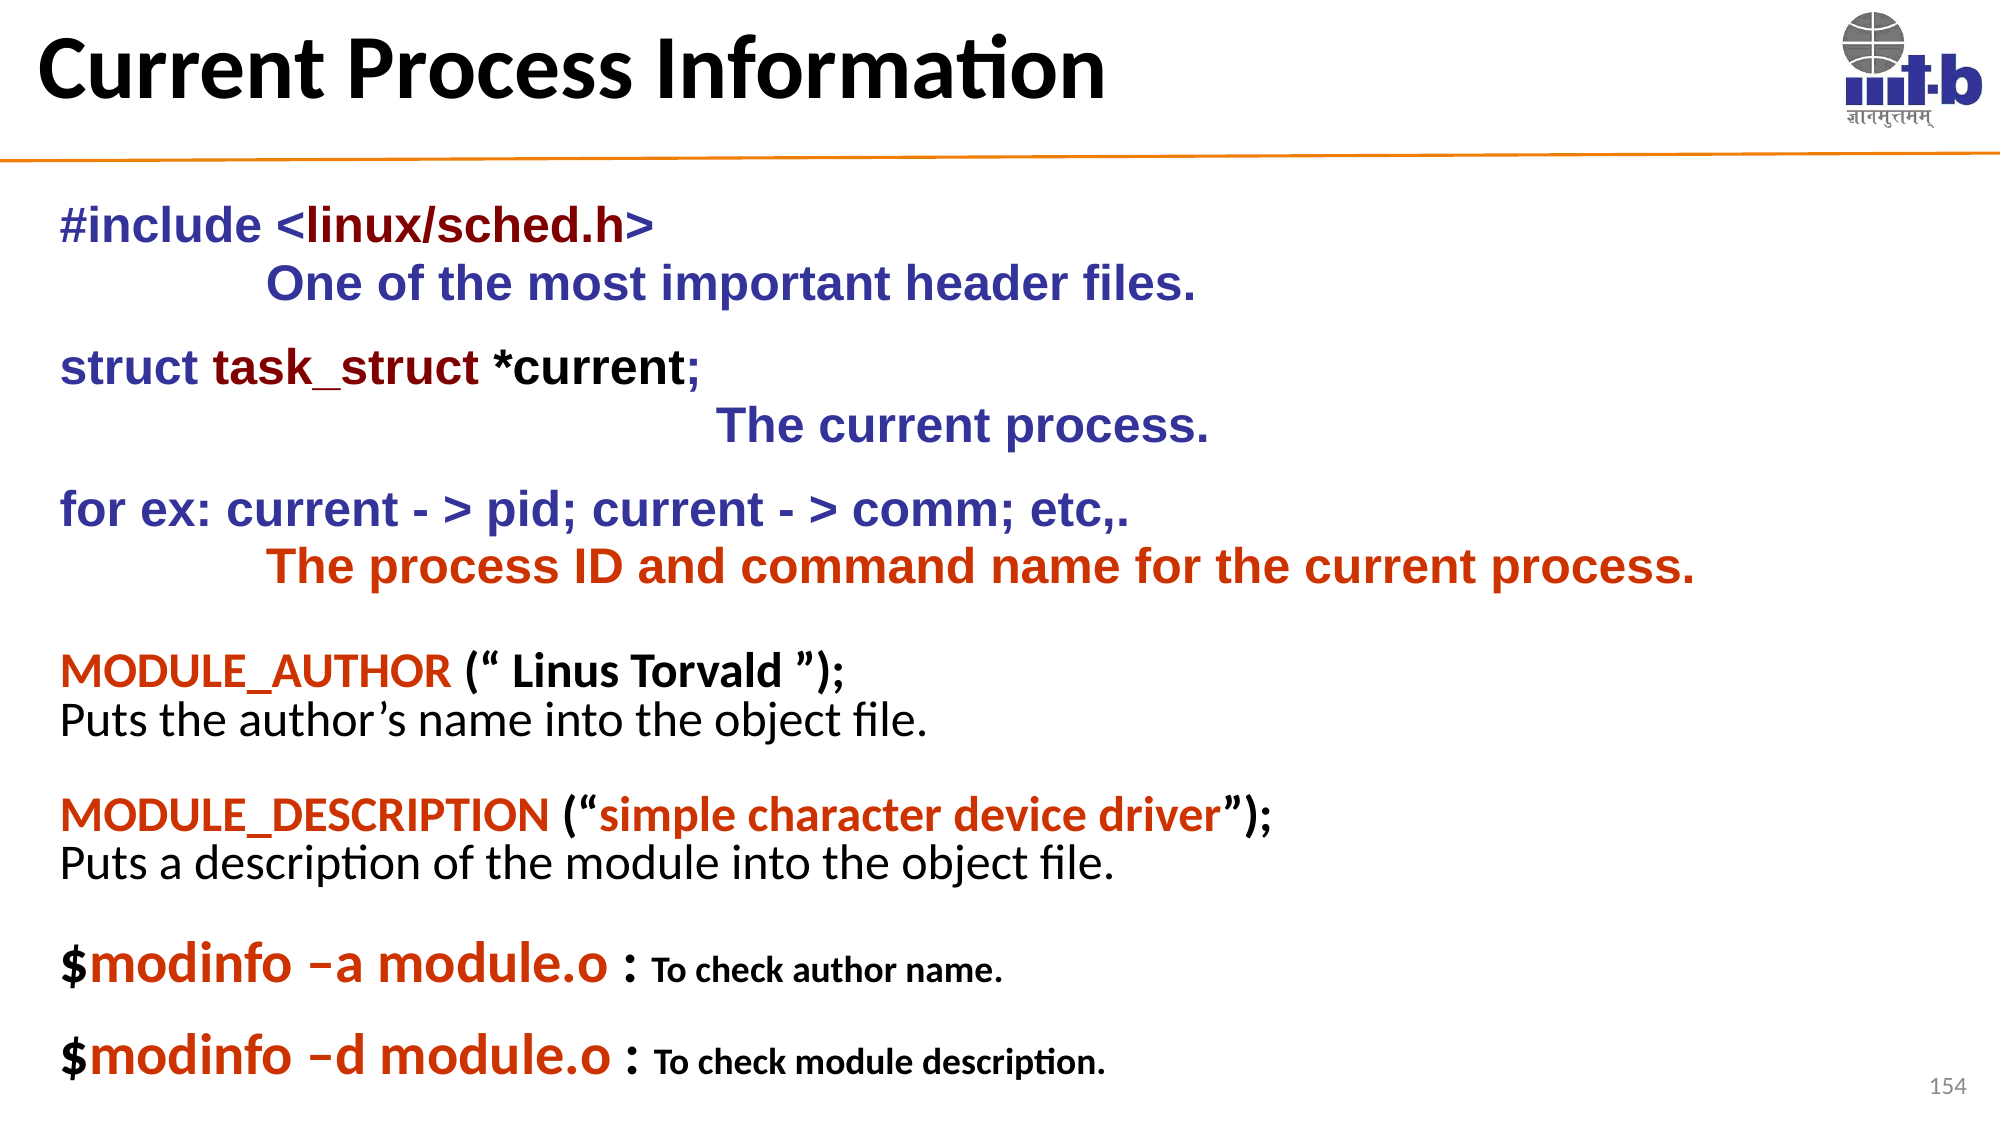

# Current Process Information
#include <linux/sched.h>
		One of the most important header files.

struct task_struct *current;
					The current process.

for ex: current - > pid; current - > comm; etc,.
		The process ID and command name for the current process.

MODULE_AUTHOR (“ Linus Torvald ”);
Puts the author’s name into the object file.

MODULE_DESCRIPTION (“simple character device driver”);
Puts a description of the module into the object file.

$modinfo –a module.o : To check author name.

$modinfo –d module.o : To check module description.
154